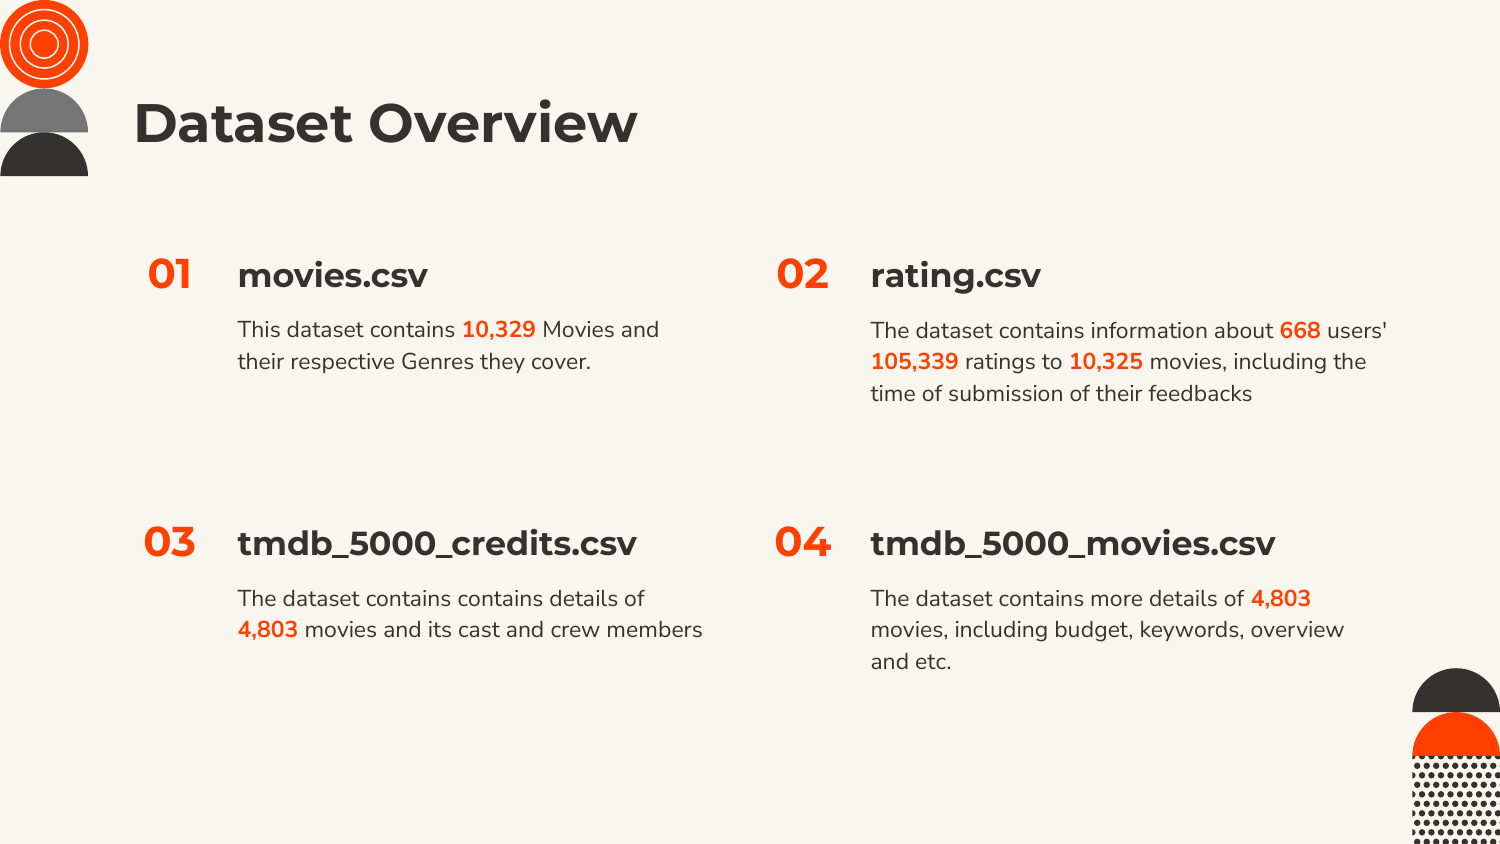

# Dataset Overview
02
01
movies.csv
rating.csv
This dataset contains 10,329 Movies and their respective Genres they cover.
The dataset contains information about 668 users' 105,339 ratings to 10,325 movies, including the time of submission of their feedbacks​

03
tmdb_5000_movies.csv
tmdb_5000_credits.csv
04
The dataset contains contains details of 4,803 movies and its cast and crew members​

The dataset contains more details of 4,803 movies, including budget, keywords, overview and etc.